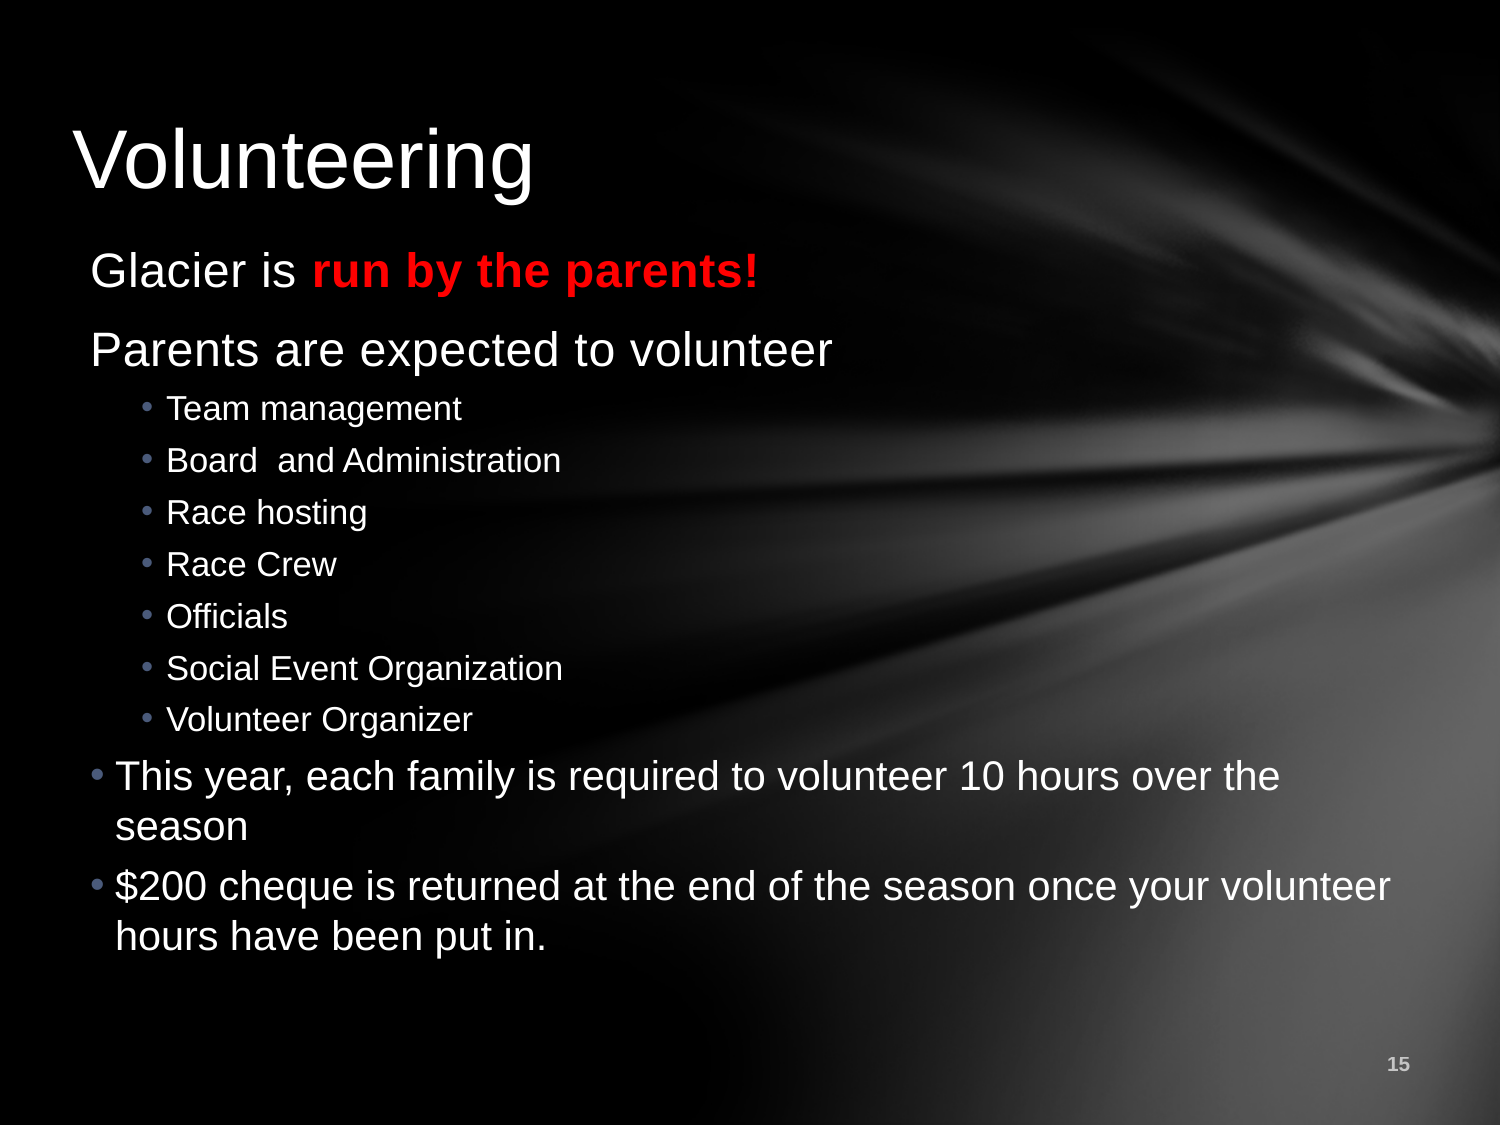

# Volunteering
Glacier is run by the parents!
Parents are expected to volunteer
Team management
Board  and Administration
Race hosting
Race Crew
Officials
Social Event Organization
Volunteer Organizer
This year, each family is required to volunteer 10 hours over the season
$200 cheque is returned at the end of the season once your volunteer hours have been put in.

15